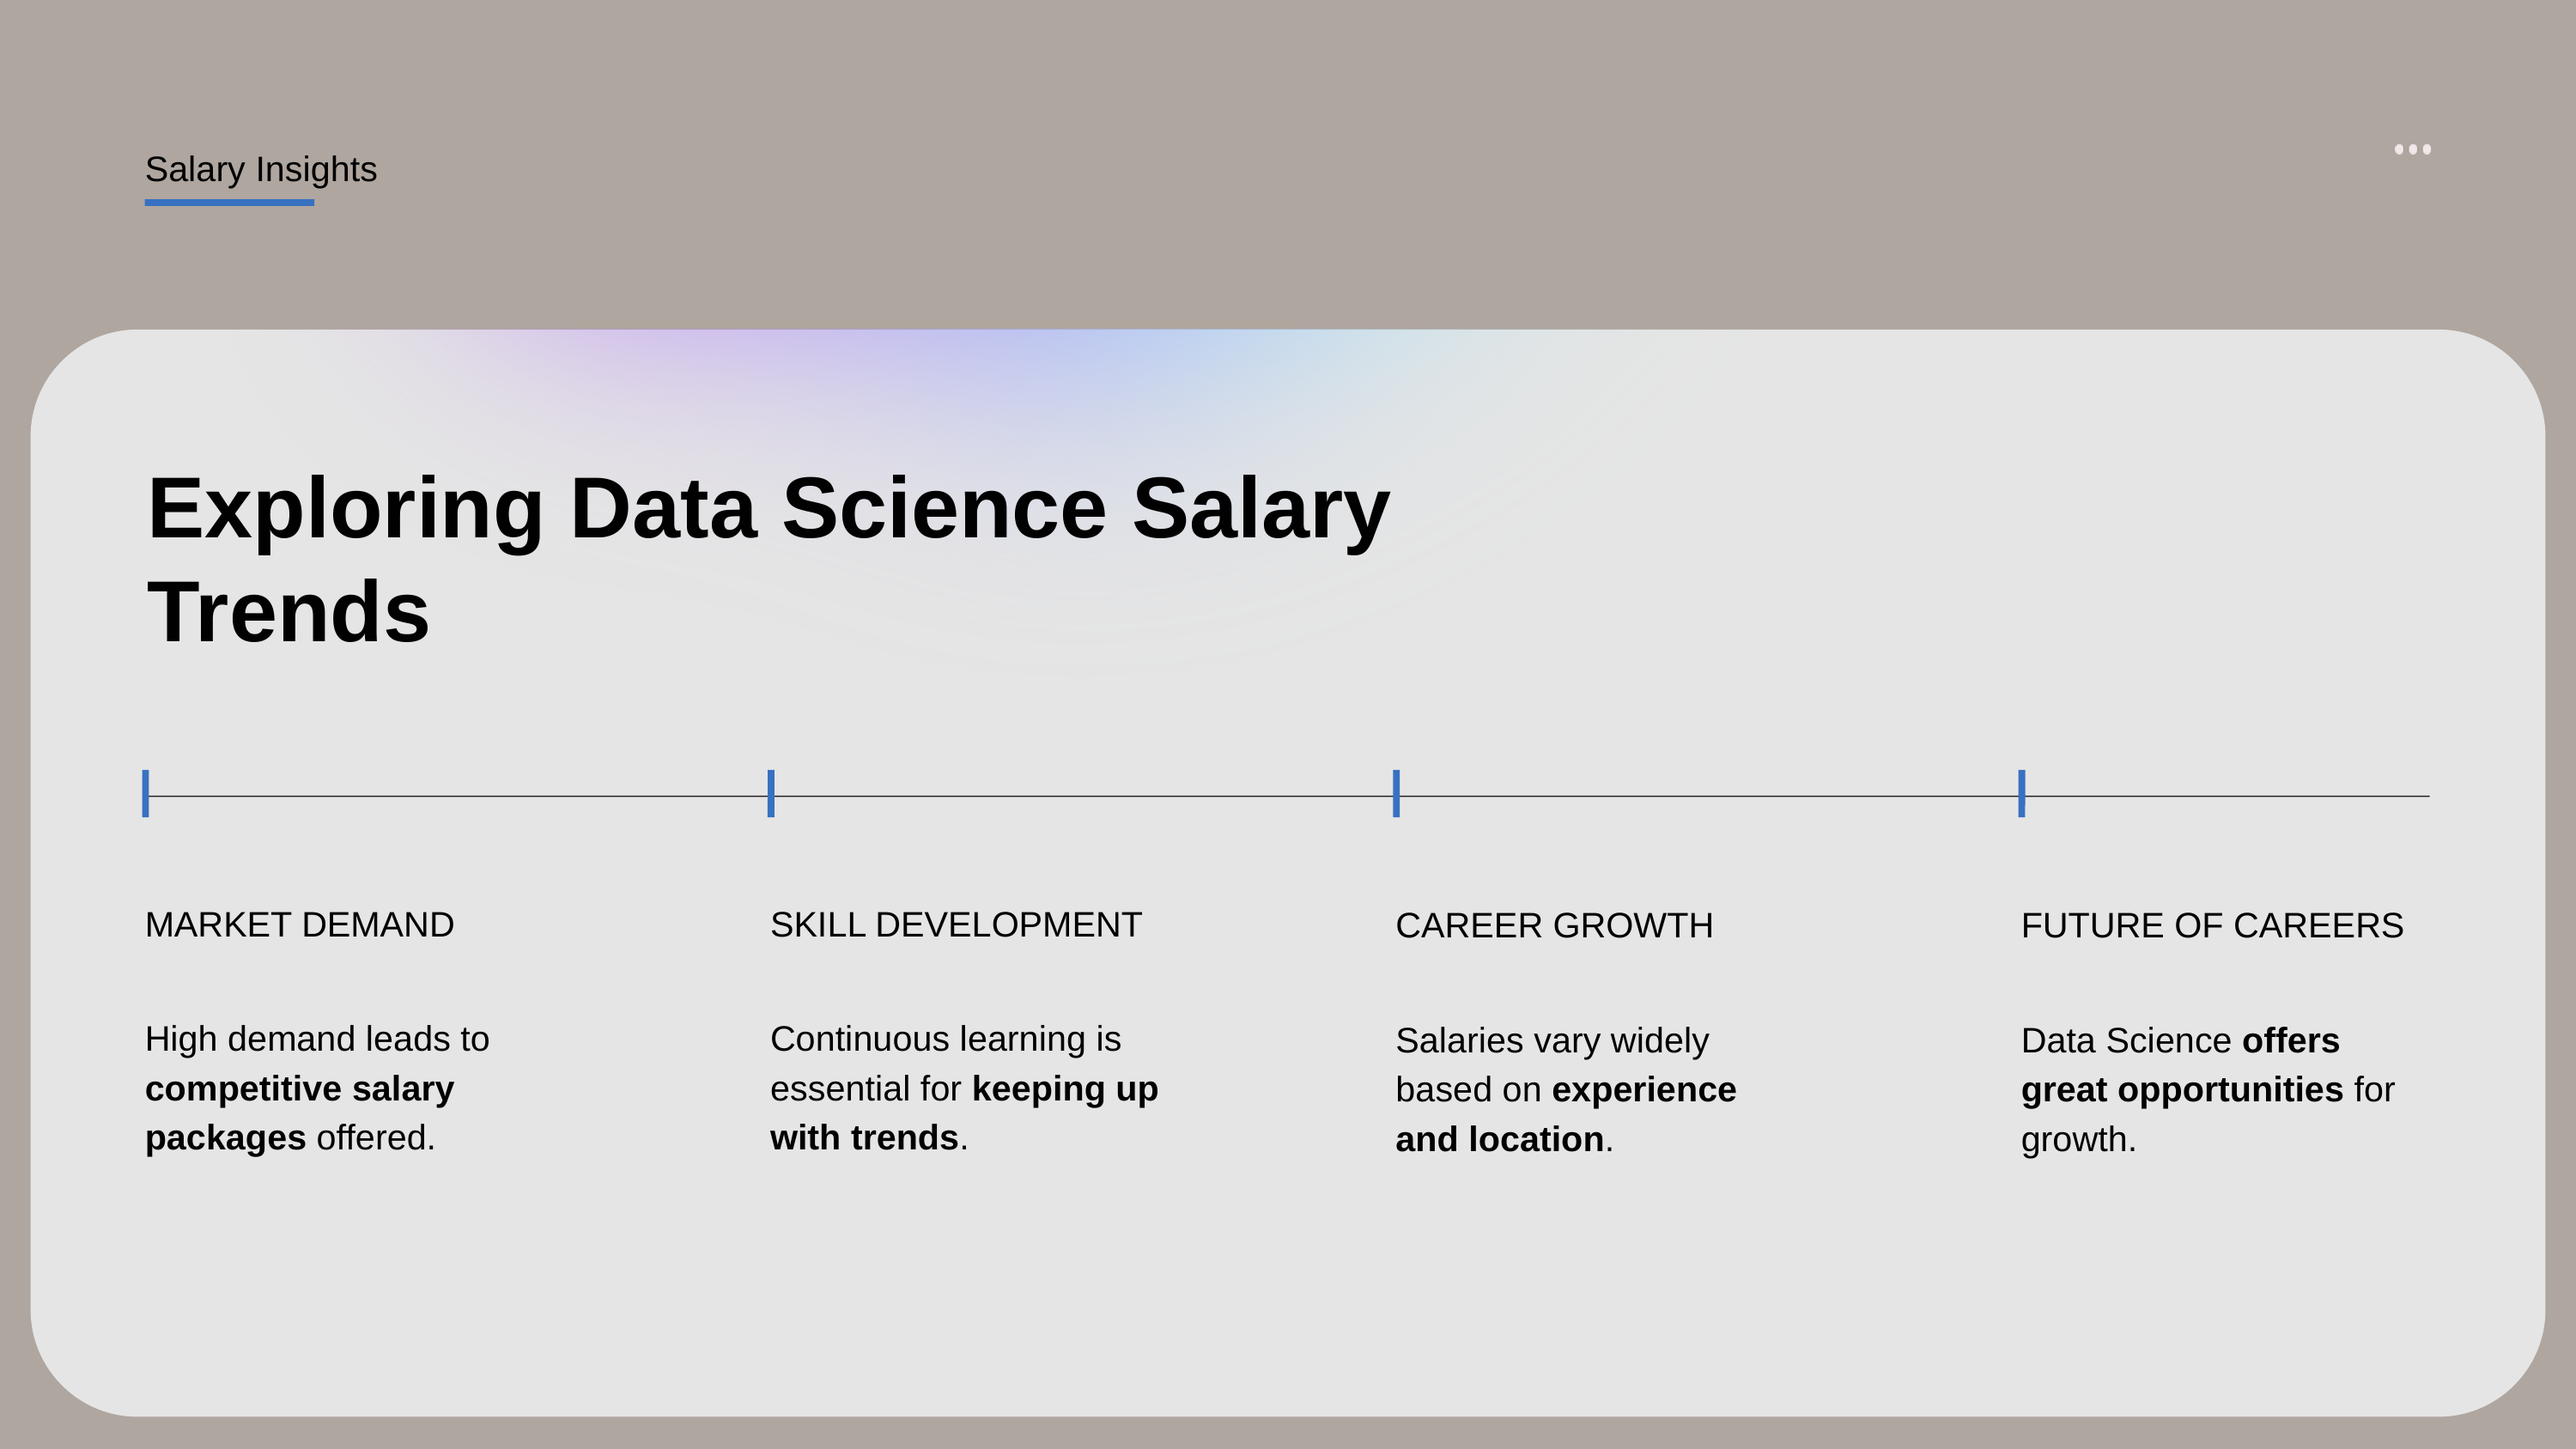

Salary Insights

Exploring Data Science Salary Trends

MARKET DEMAND
High demand leads to competitive salary packages offered.
SKILL DEVELOPMENT
Continuous learning is essential for keeping up with trends.
CAREER GROWTH
Salaries vary widely based on experience and location.
FUTURE OF CAREERS
Data Science offers great opportunities for growth.